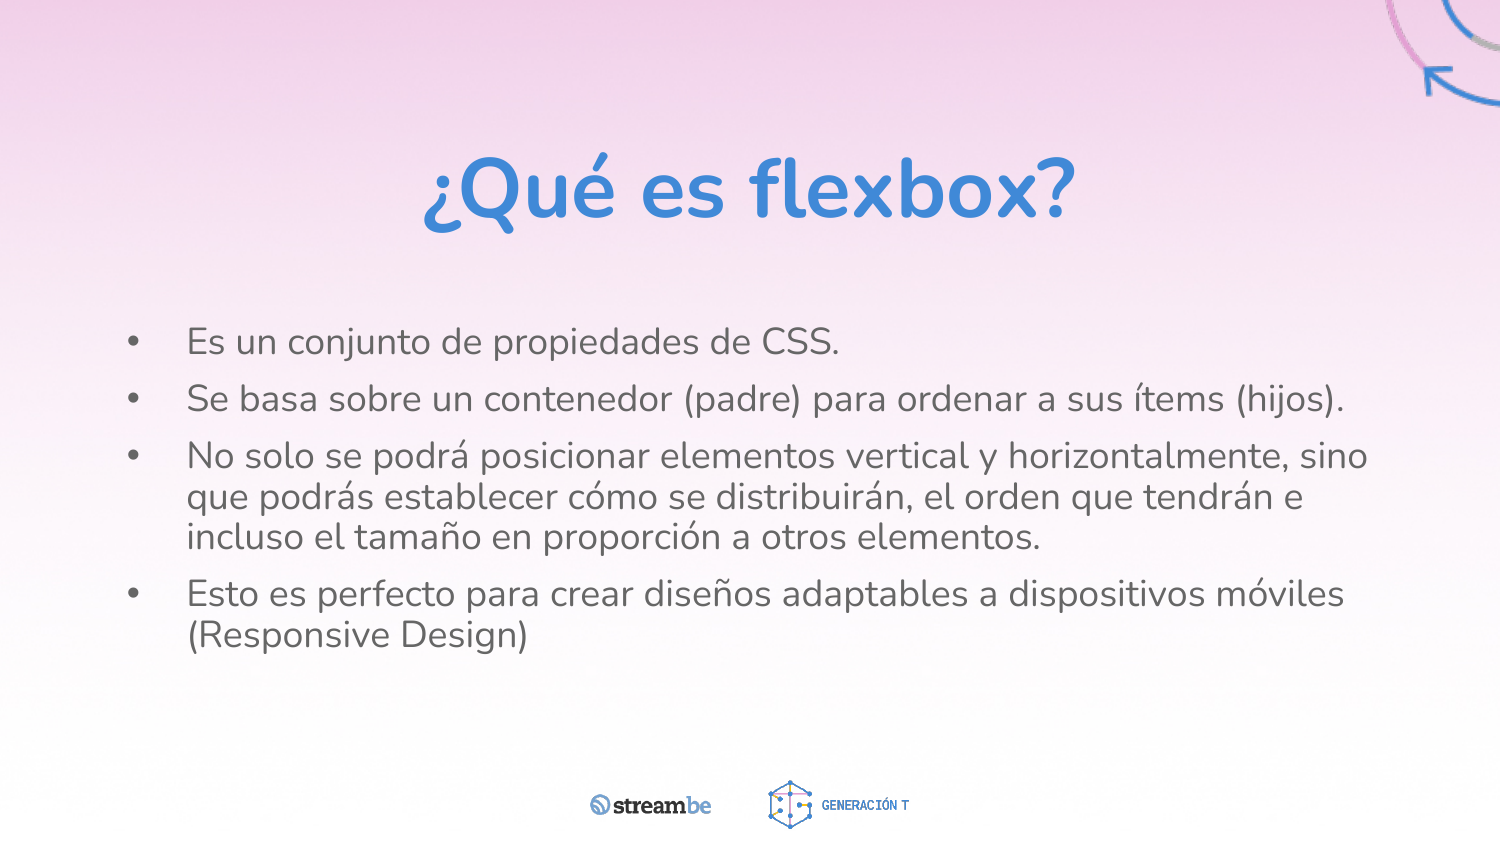

# ¿Qué es flexbox?
Es un conjunto de propiedades de CSS.
Se basa sobre un contenedor (padre) para ordenar a sus ítems (hijos).
No solo se podrá posicionar elementos vertical y horizontalmente, sino que podrás establecer cómo se distribuirán, el orden que tendrán e incluso el tamaño en proporción a otros elementos.
Esto es perfecto para crear diseños adaptables a dispositivos móviles (Responsive Design)